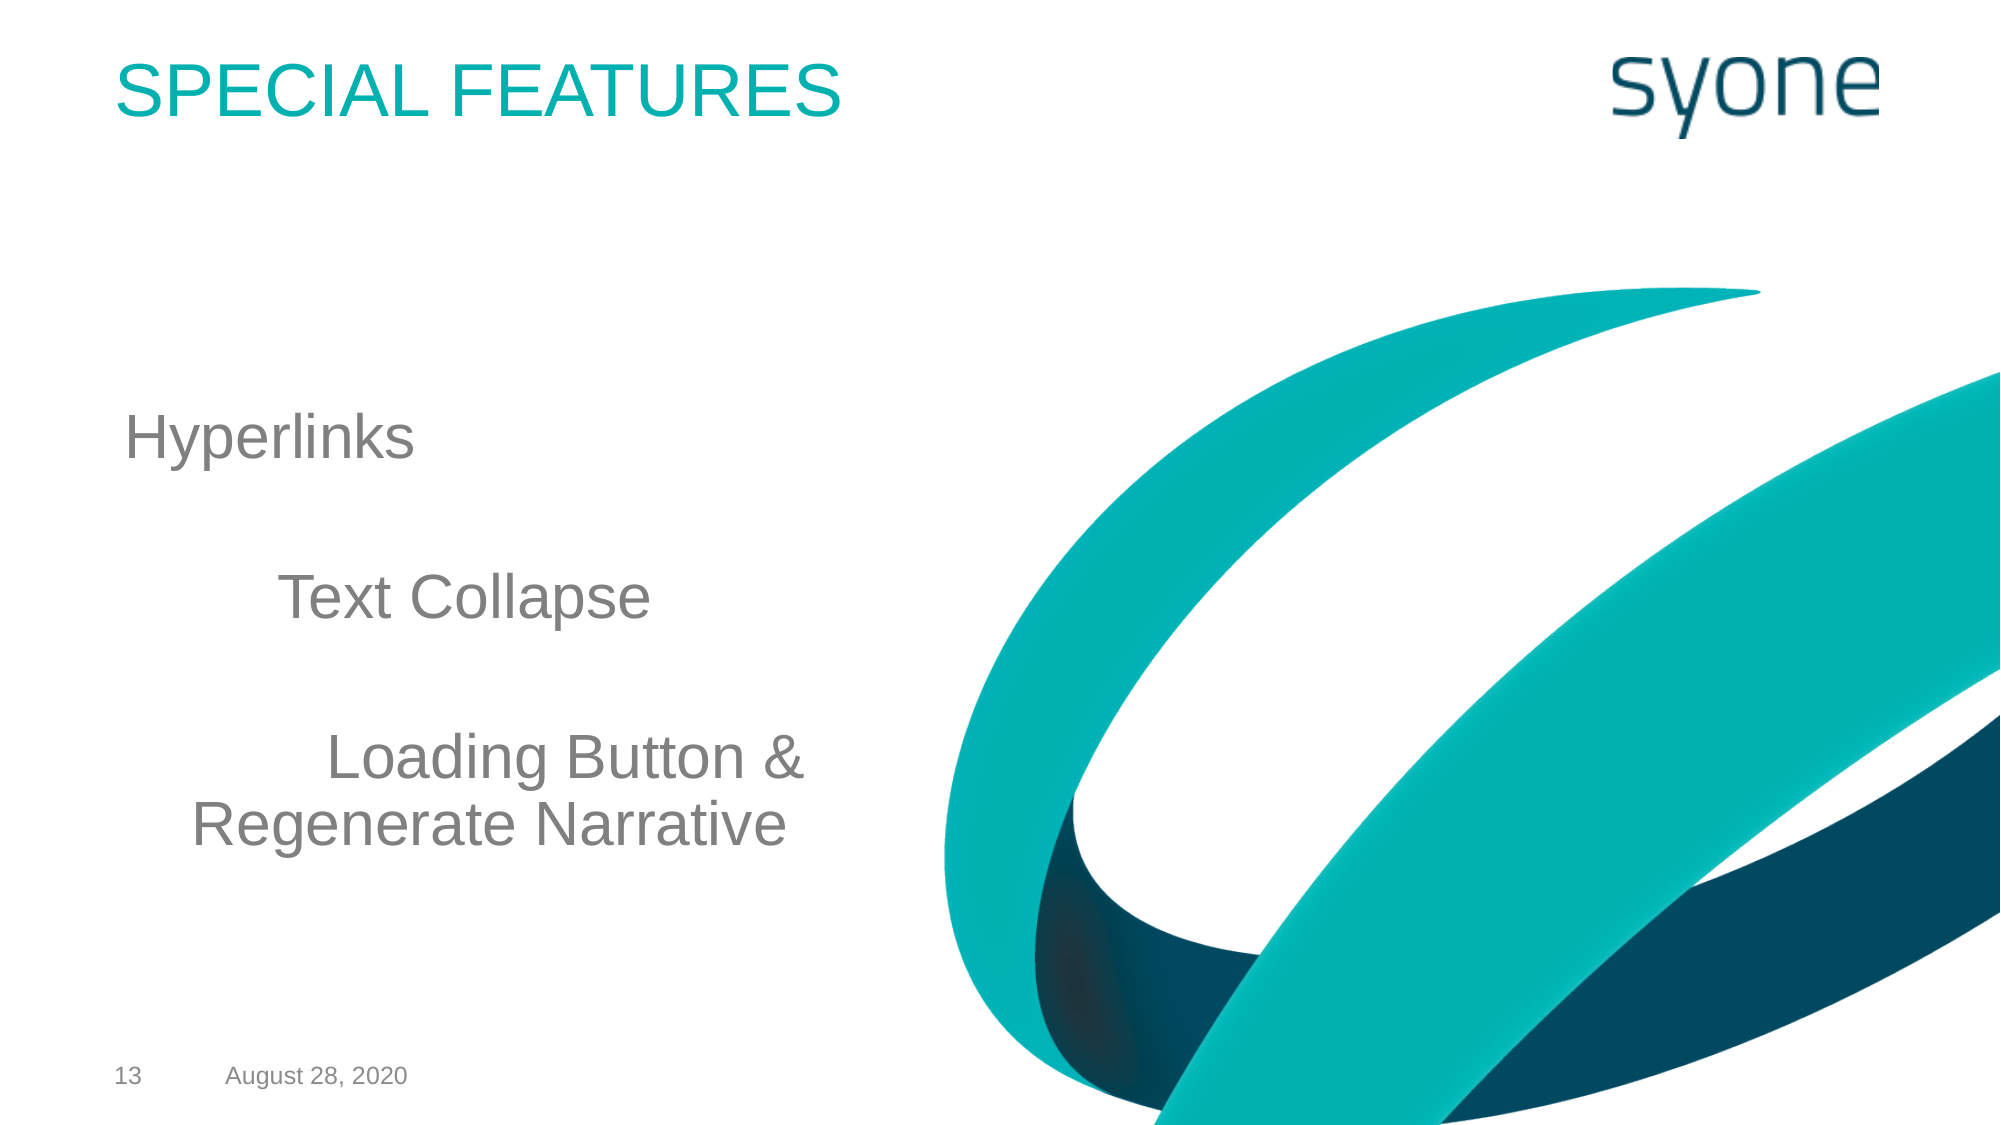

# Special Features

Hyperlinks

Text Collapse

Loading Button & Regenerate Narrative

13
August 28, 2020